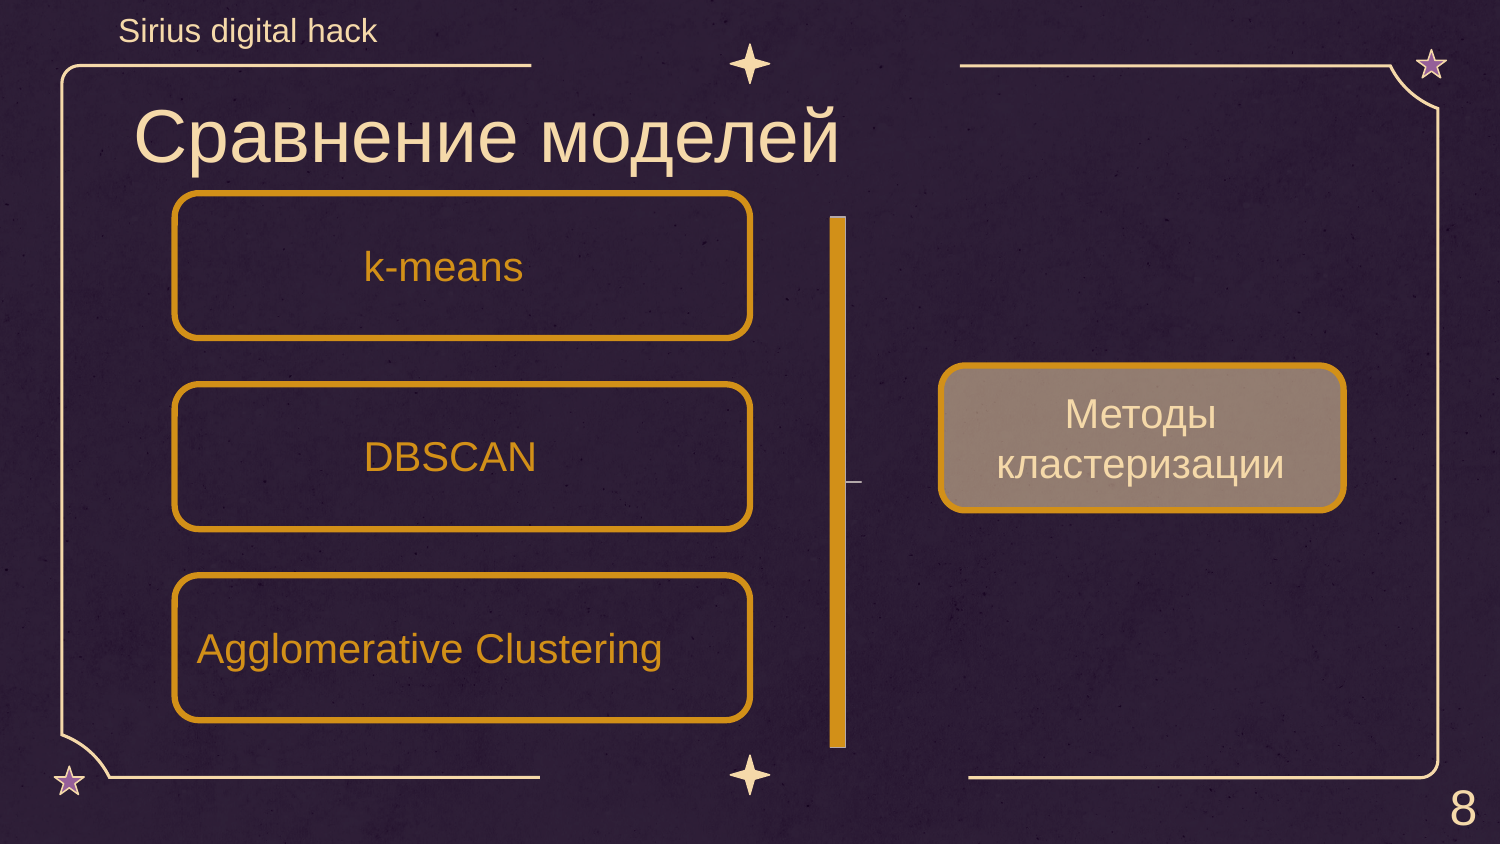

Sirius digital hack

# Сравнение моделей

k-means

Методы кластеризации

DBSCAN

Agglomerative Clustering
8